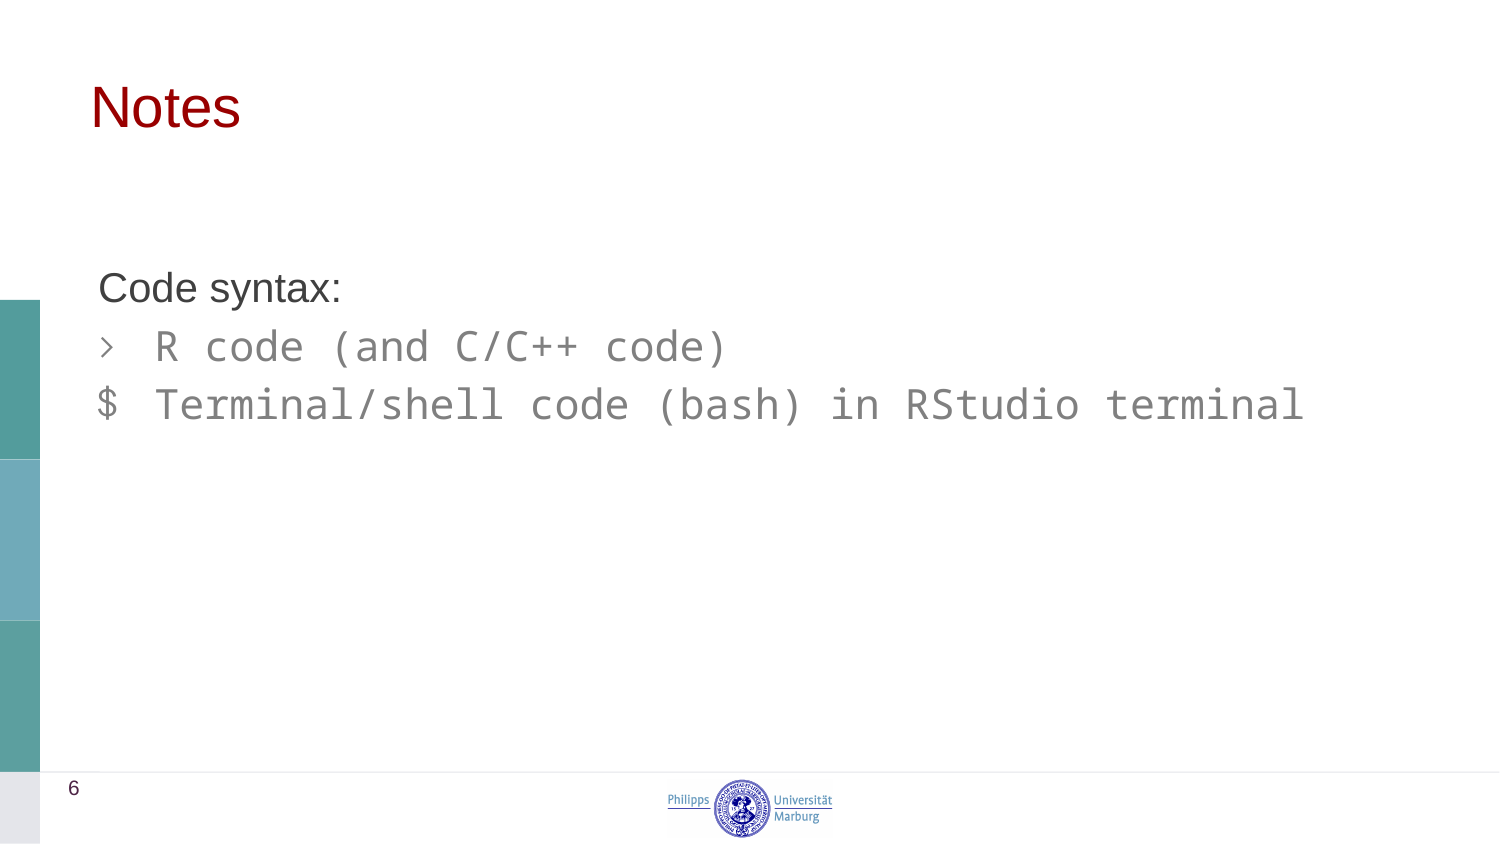

# Notes
Code syntax:
R code (and C/C++ code)
Terminal/shell code (bash) in RStudio terminal

6